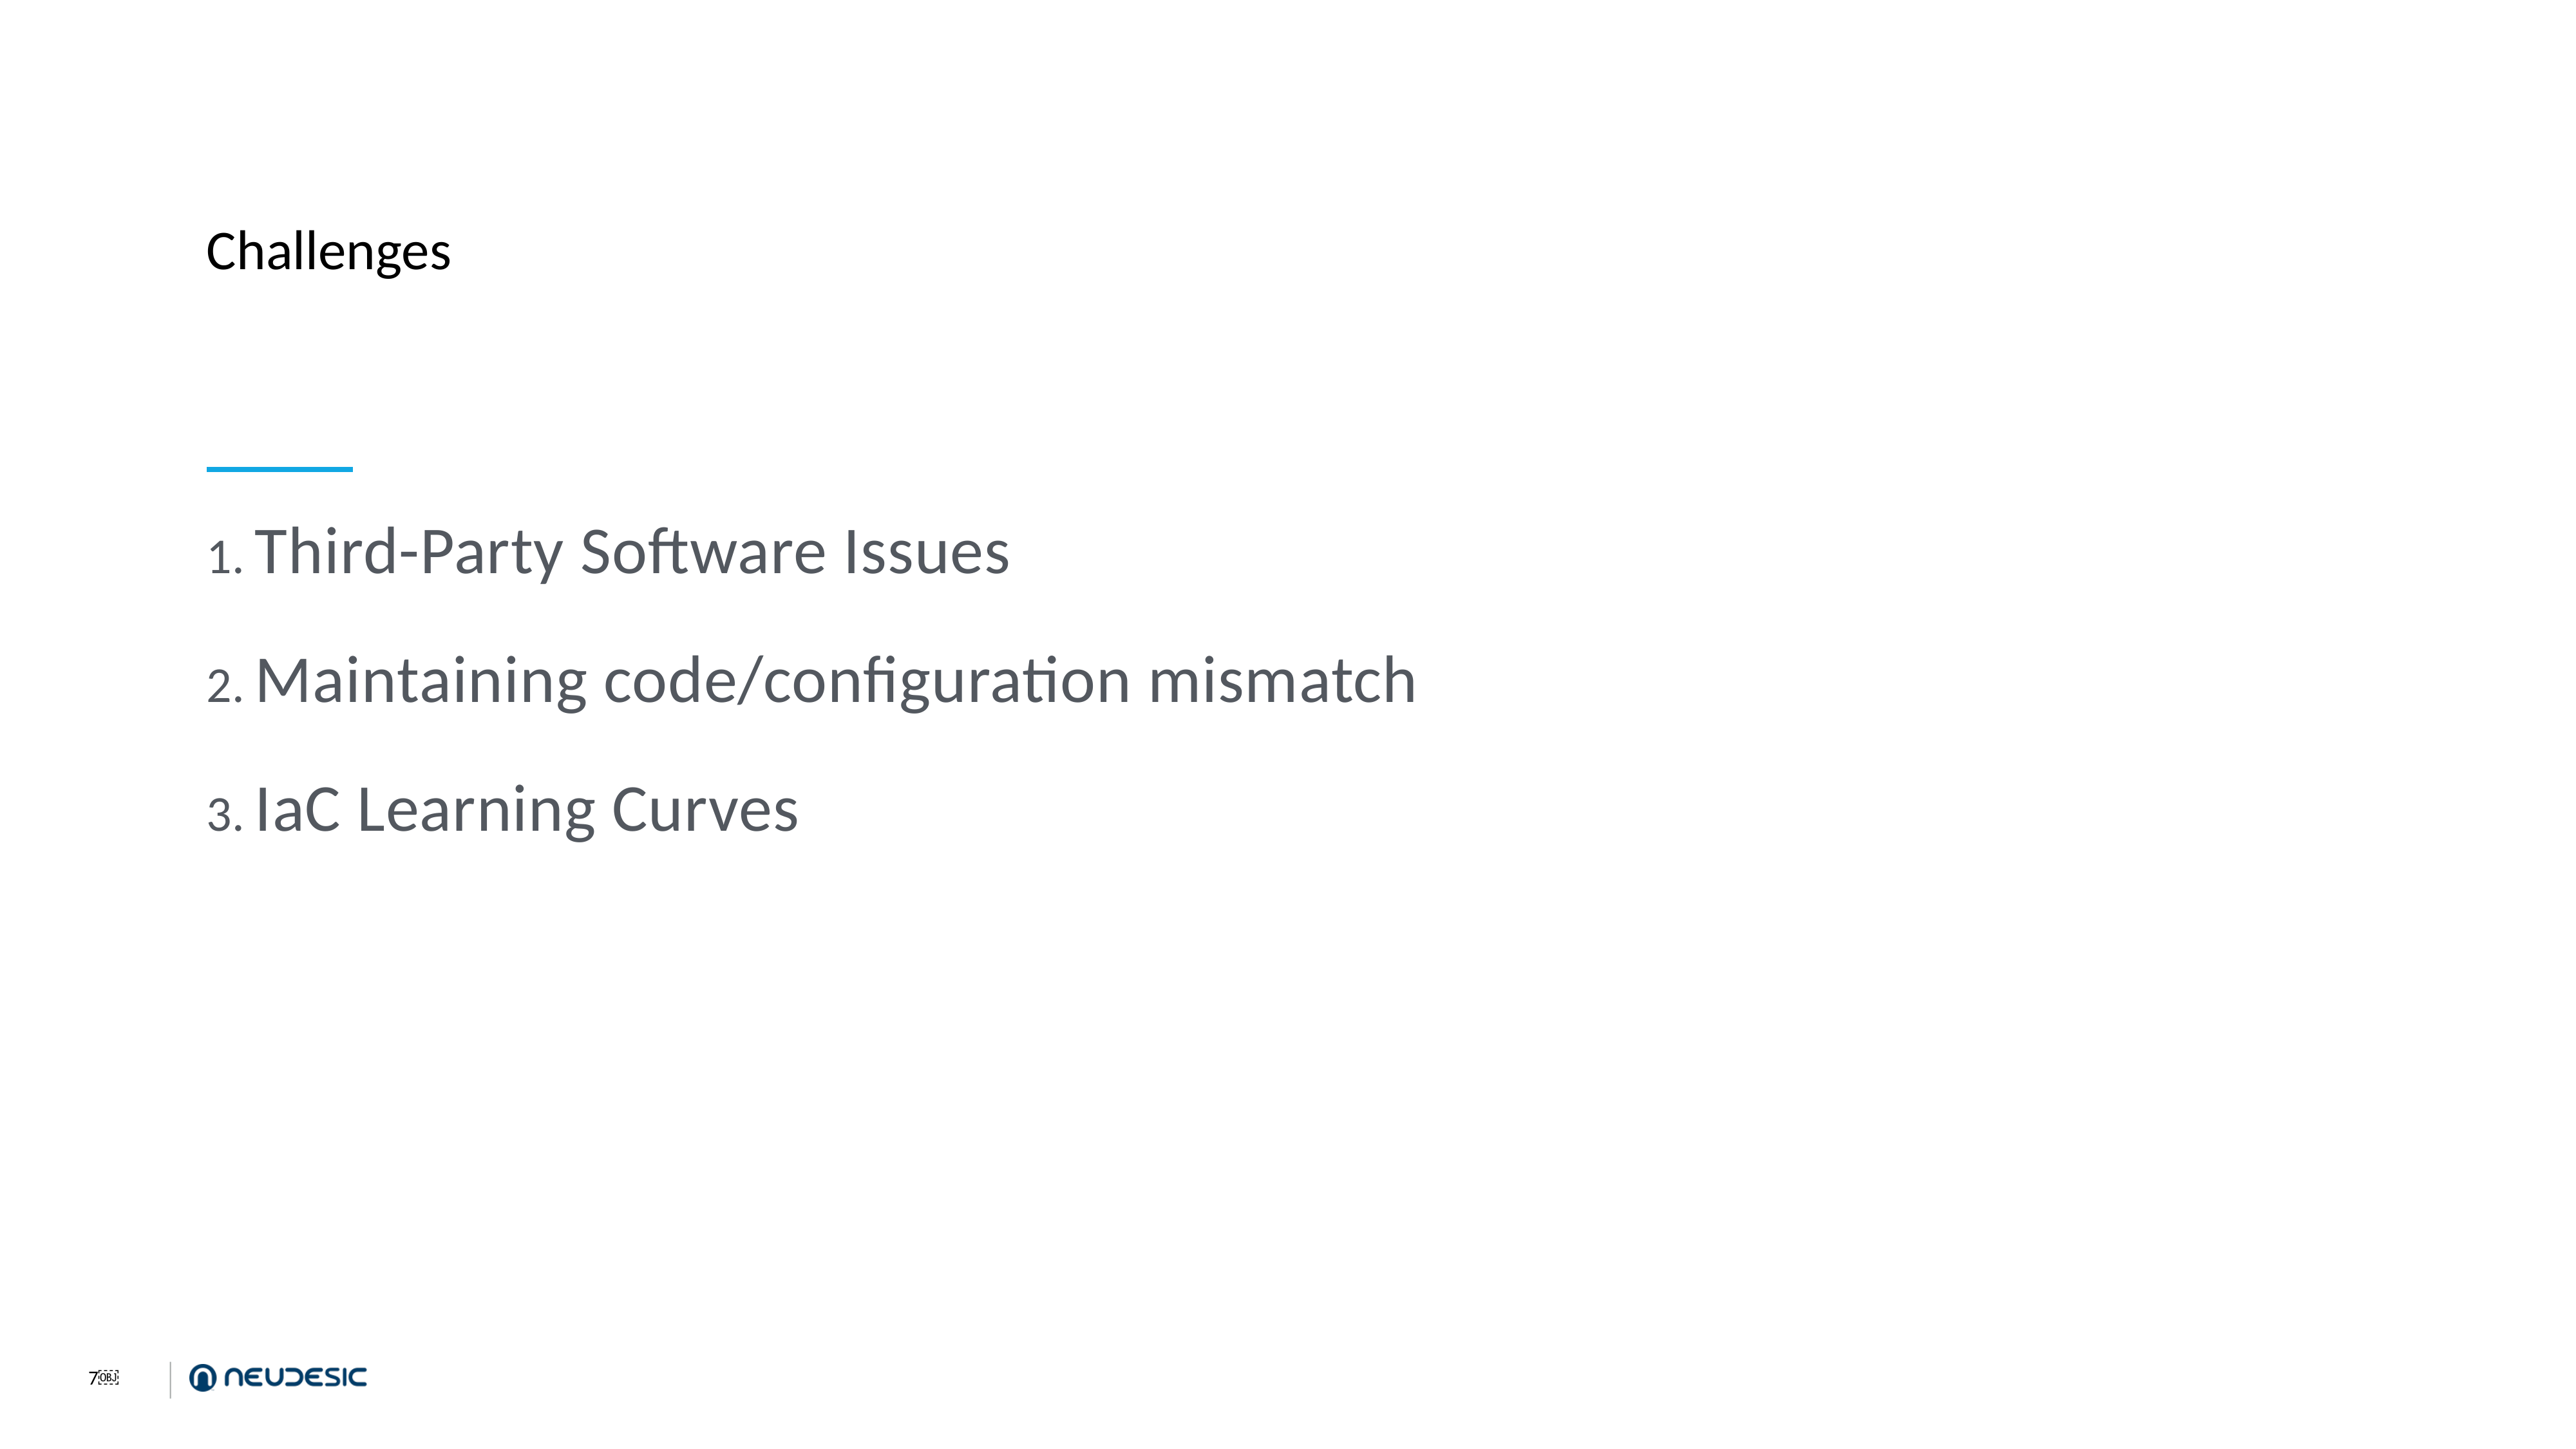

# Challenges
Third-Party Software Issues

Maintaining code/configuration mismatch

IaC Learning Curves